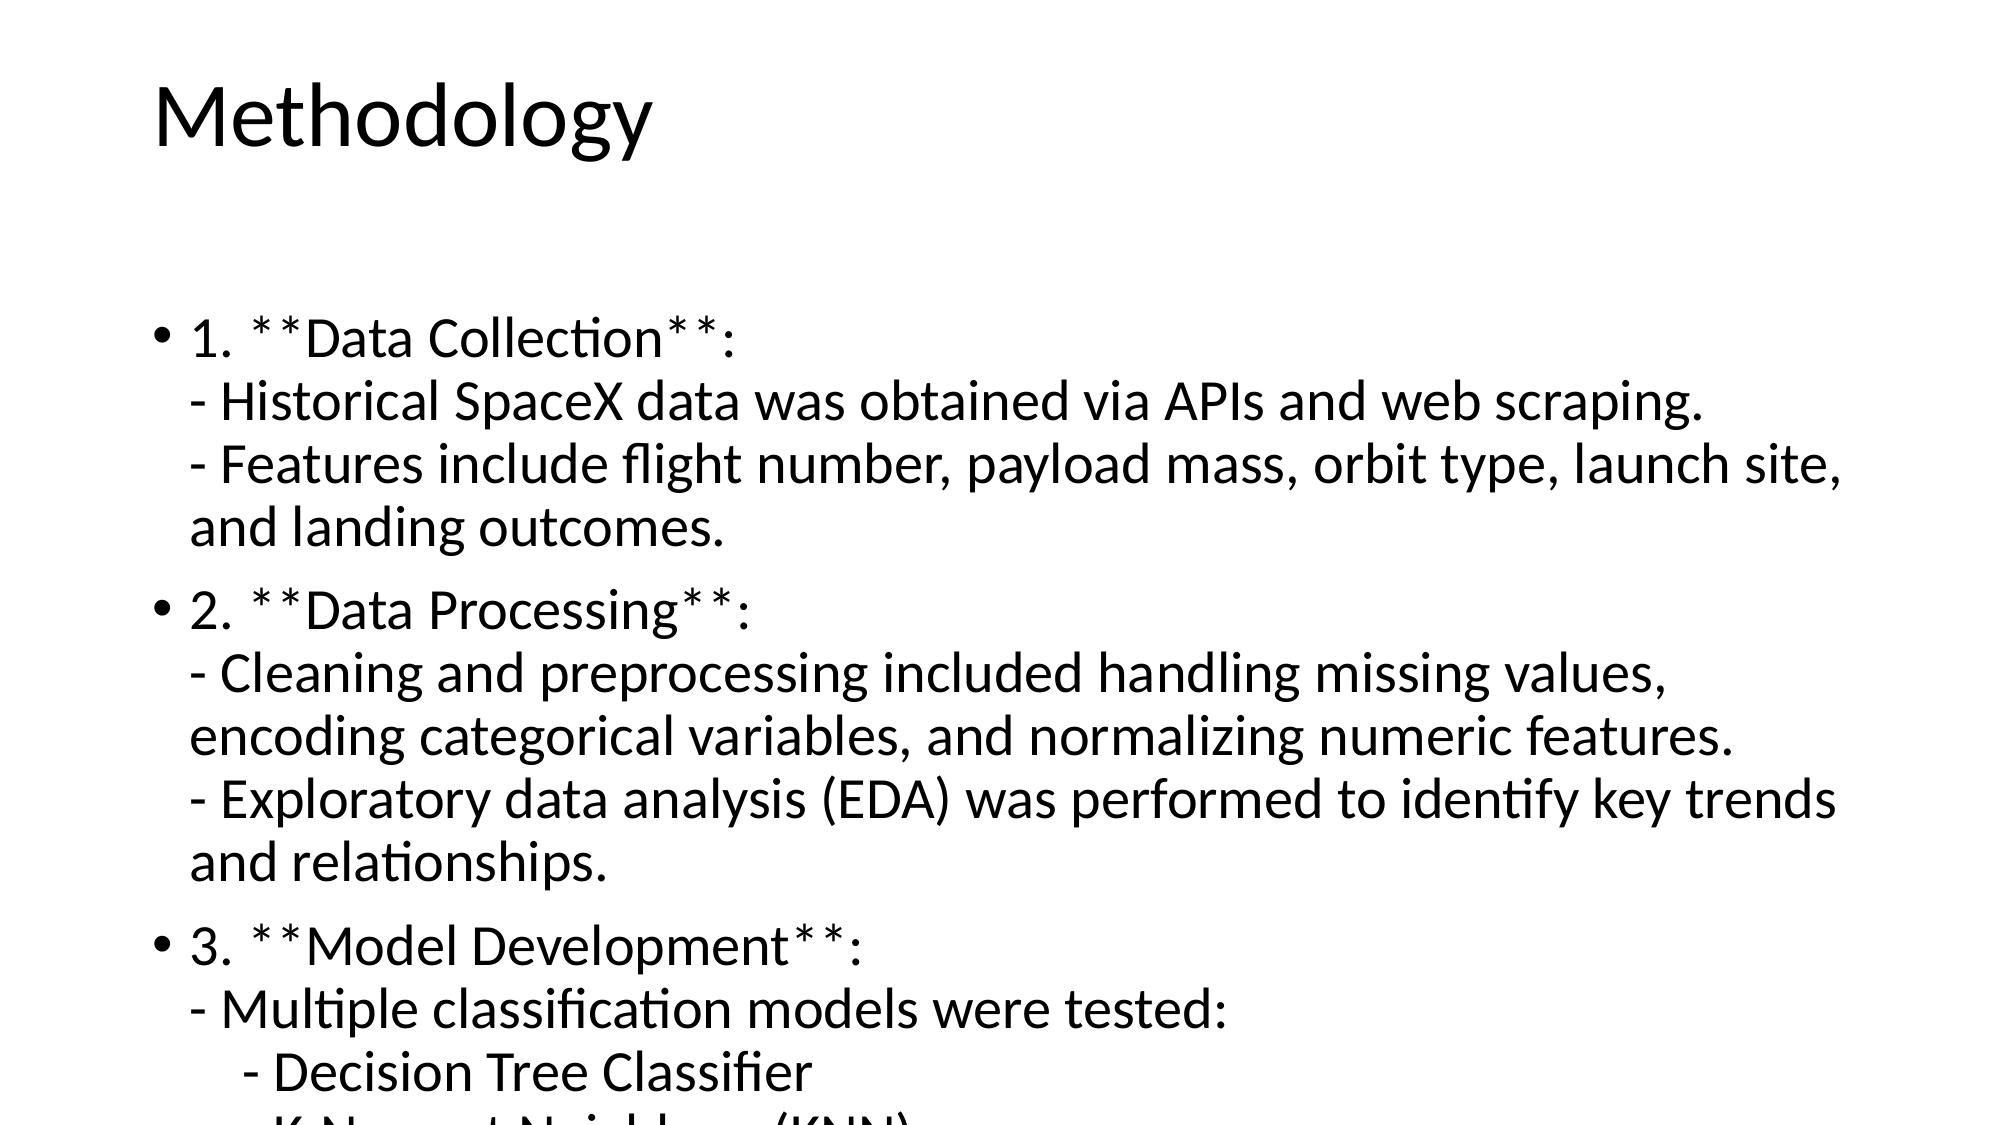

# Methodology
1. **Data Collection**:
- Historical SpaceX data was obtained via APIs and web scraping.
- Features include flight number, payload mass, orbit type, launch site, and landing outcomes.
2. **Data Processing**:
- Cleaning and preprocessing included handling missing values, encoding categorical variables, and normalizing numeric features.
- Exploratory data analysis (EDA) was performed to identify key trends and relationships.
3. **Model Development**:
- Multiple classification models were tested:
    - Decision Tree Classifier
    - K-Nearest Neighbors (KNN)
    - Random Forest Classifier
    - XGBoost
- GridSearchCV was used to fine-tune hyperparameters for optimal performance.
4. **Evaluation**:
- Models were assessed using validation accuracy and test set accuracy.
- Consistency across models highlighted the importance of simpler models for effective prediction.